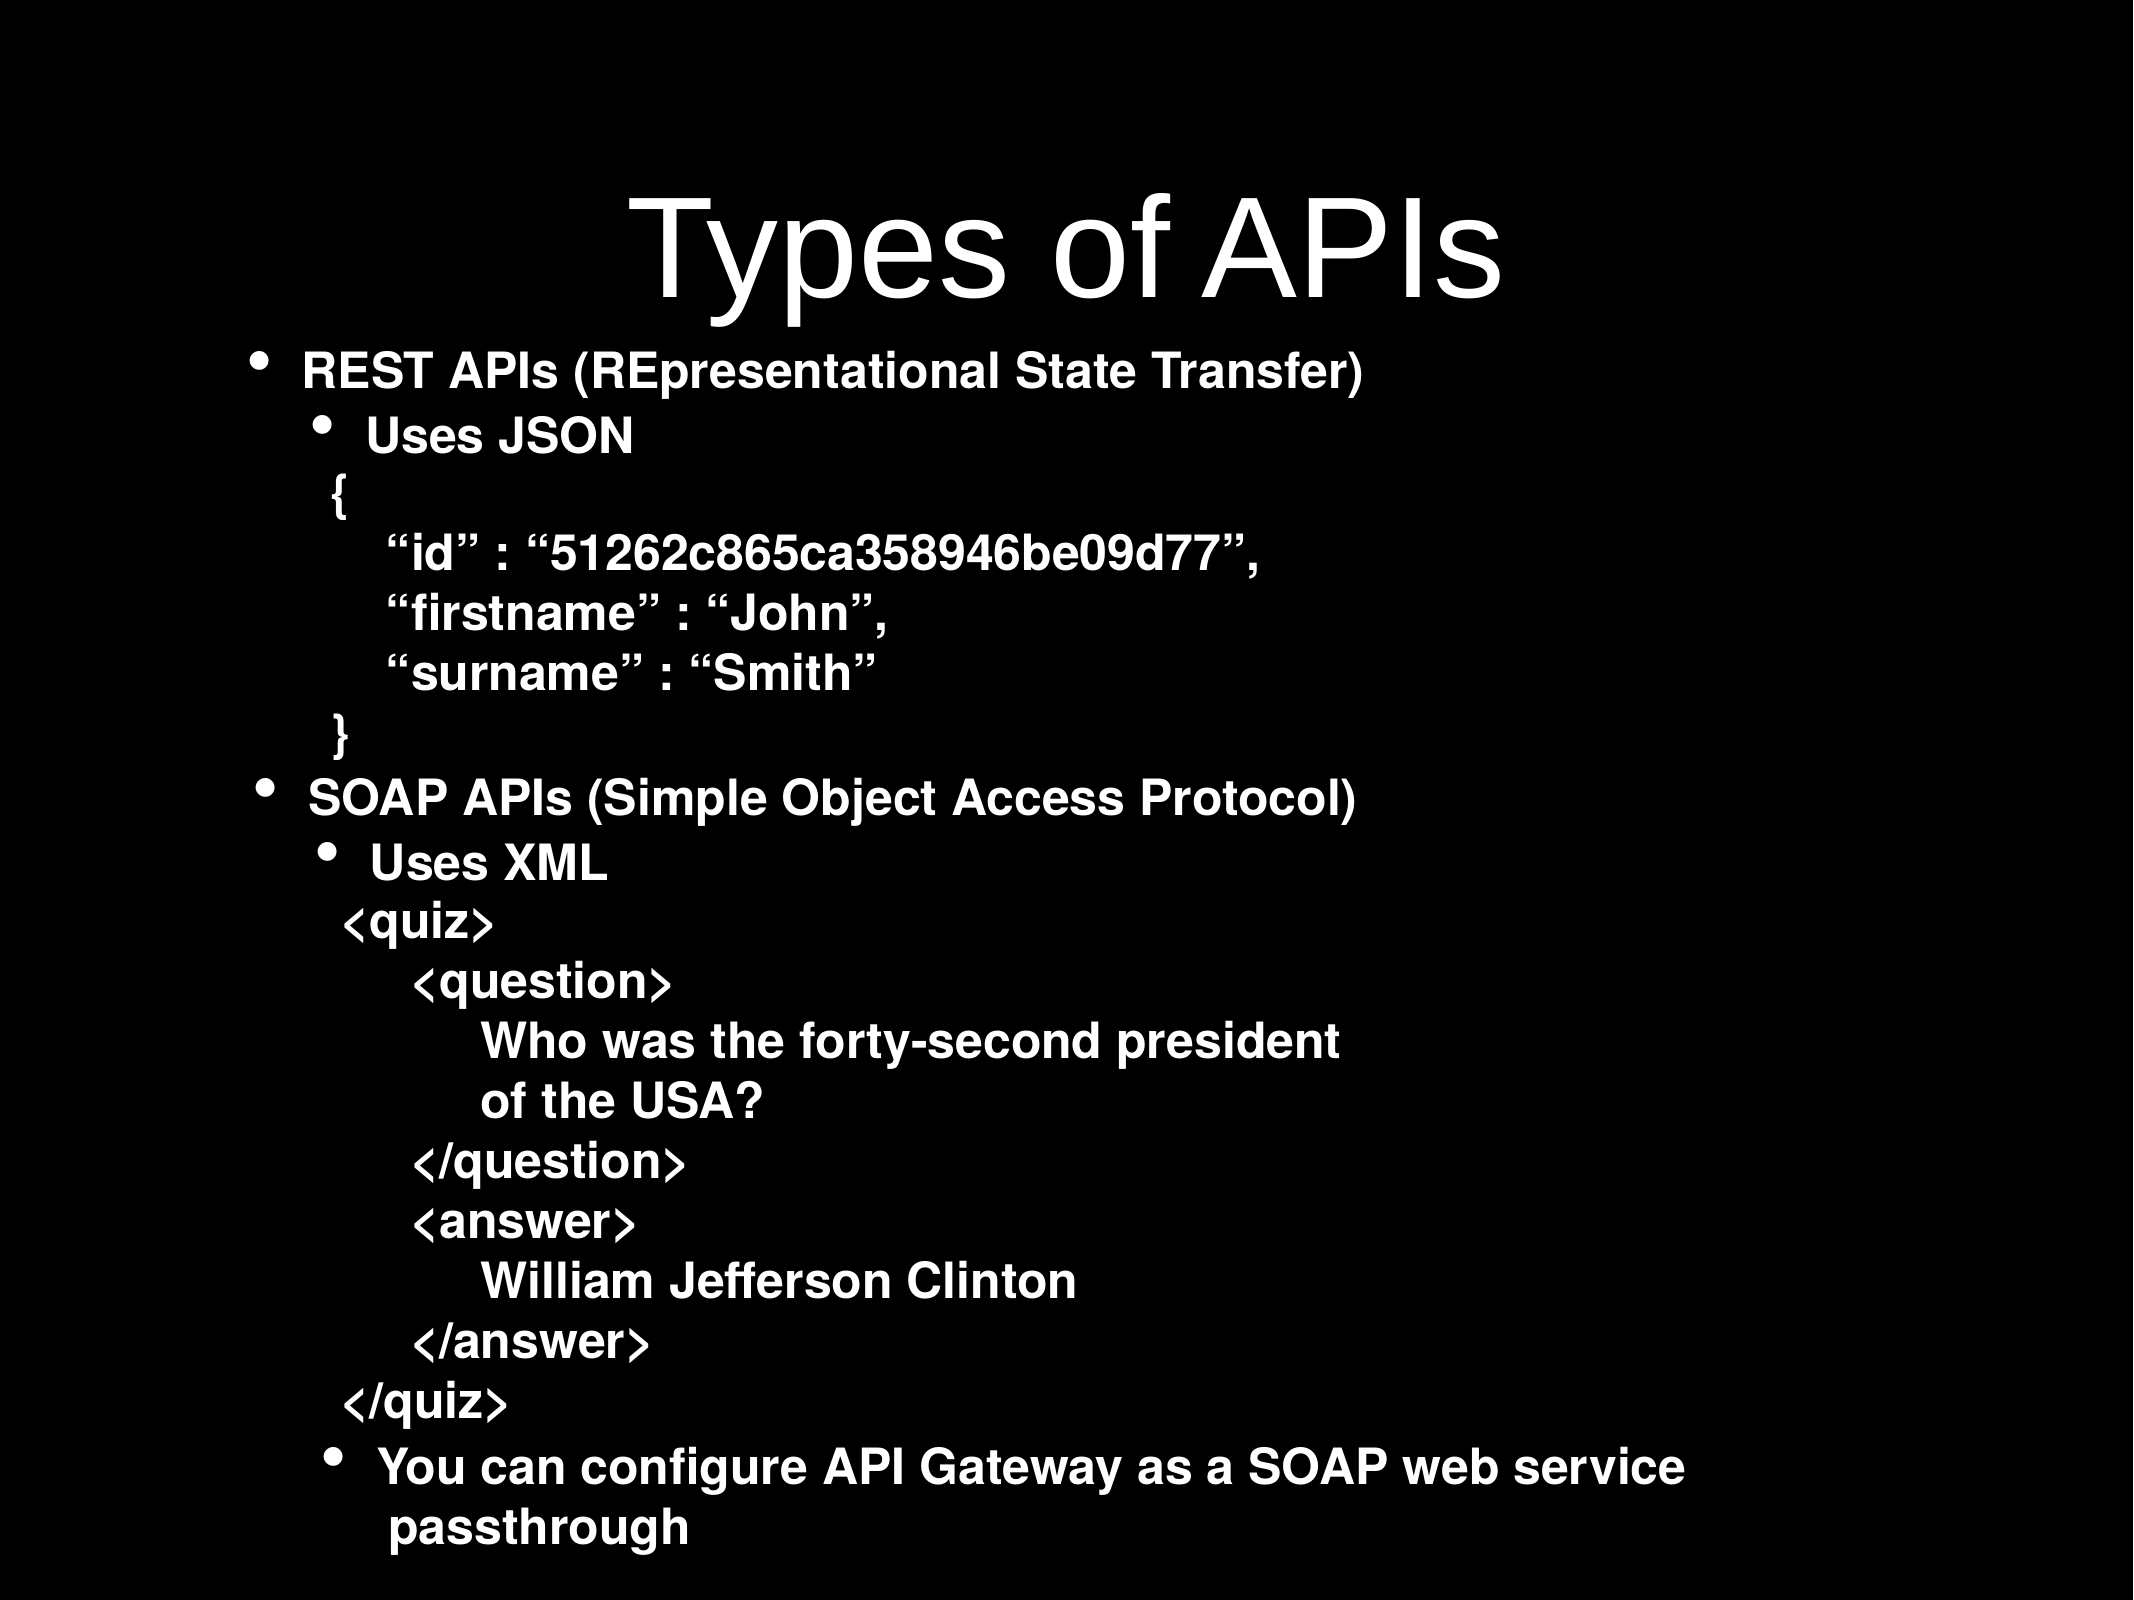

Types of APIs
REST APIs (REpresentational State Transfer)
Uses JSON
     {
         “id” : “51262c865ca358946be09d77”,
         “firstname” : “John”,
         “surname” : “Smith”
     }
SOAP APIs (Simple Object Access Protocol)
Uses XML
     <quiz>
          <question>
               Who was the forty-second president
               of the USA?
          </question>
          <answer>
               William Jefferson Clinton
          </answer>
     </quiz>
You can configure API Gateway as a SOAP web service
          passthrough